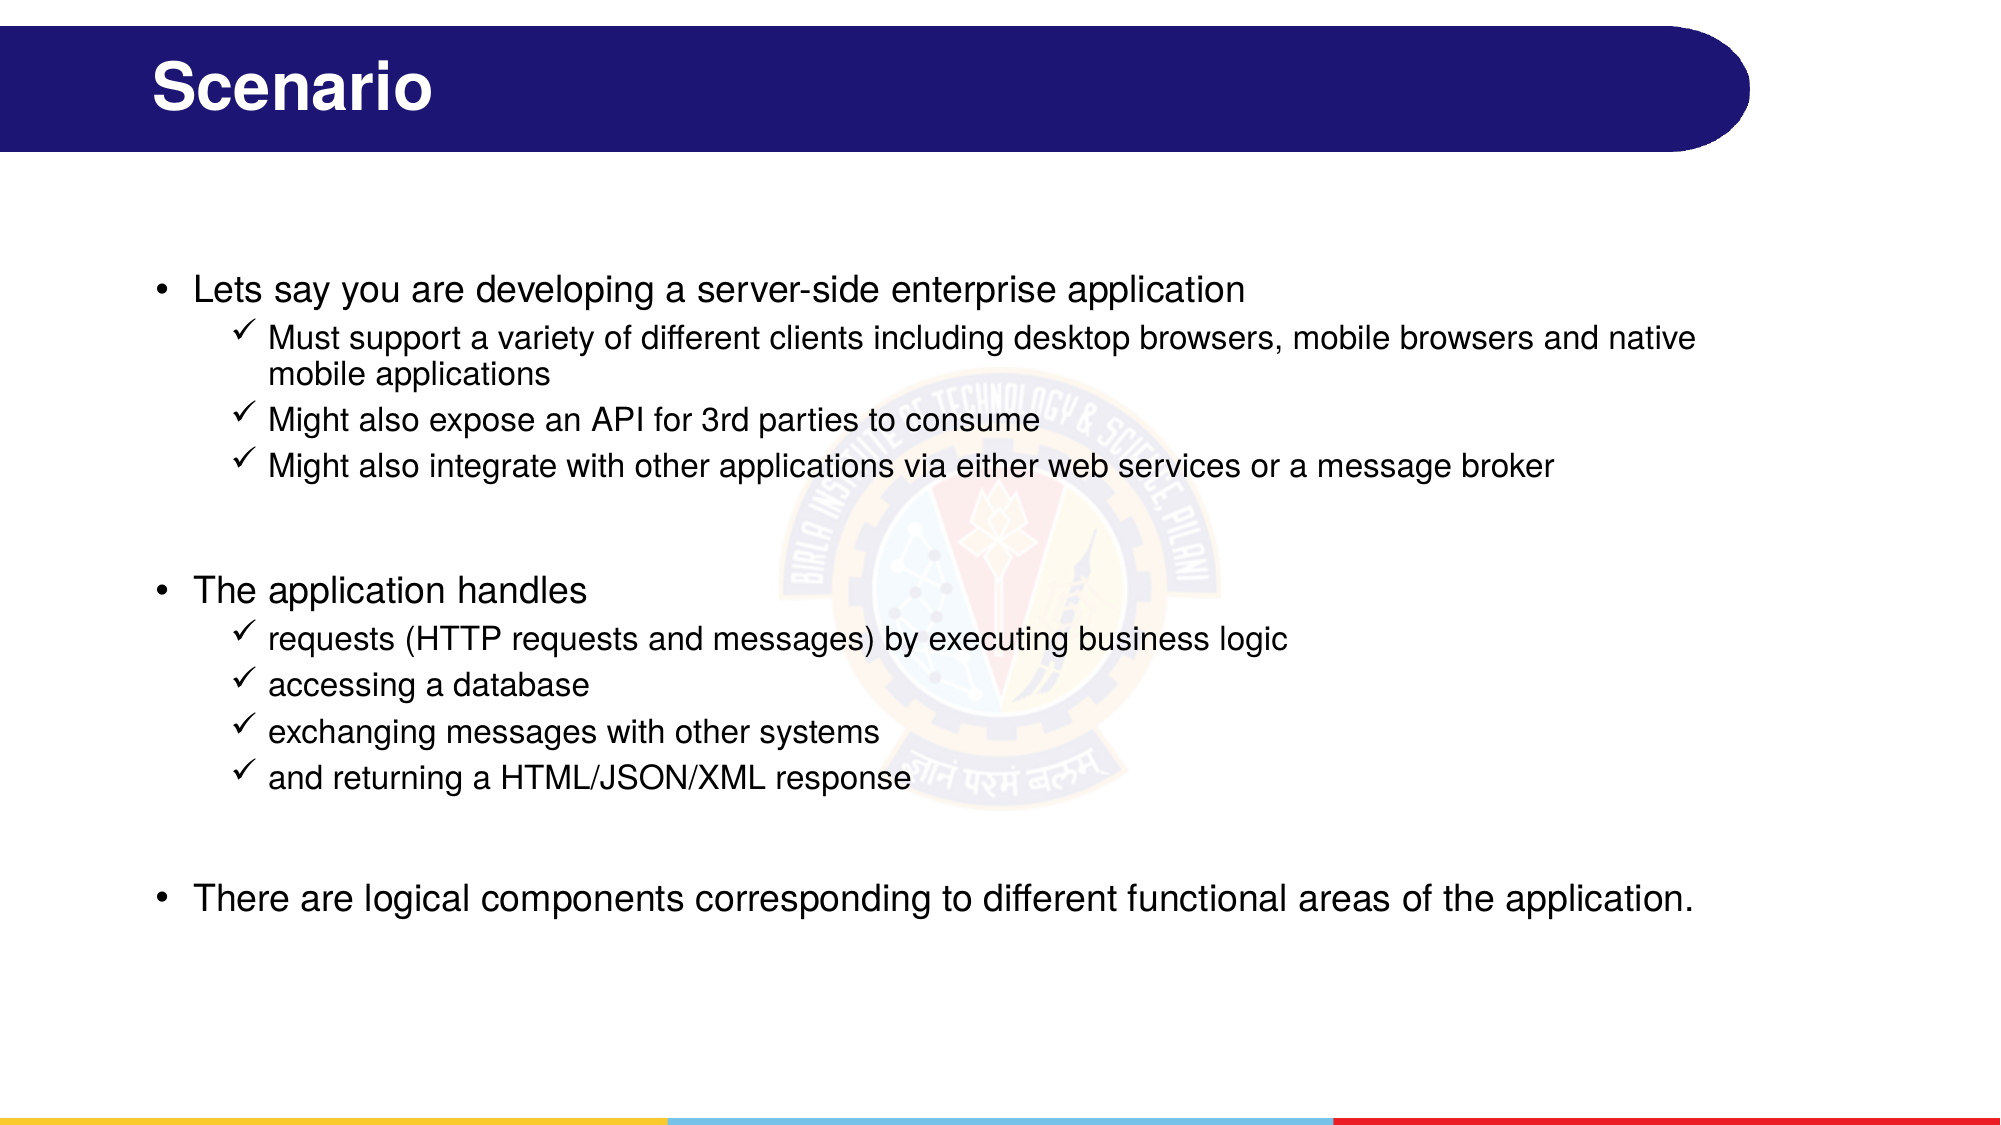

# Scenario

Lets say you are developing a server-side enterprise application
Must support a variety of different clients including desktop browsers, mobile browsers and native mobile applications
Might also expose an API for 3rd parties to consume
Might also integrate with other applications via either web services or a message broker

The application handles
requests (HTTP requests and messages) by executing business logic
accessing a database
exchanging messages with other systems
and returning a HTML/JSON/XML response

There are logical components corresponding to different functional areas of the application.